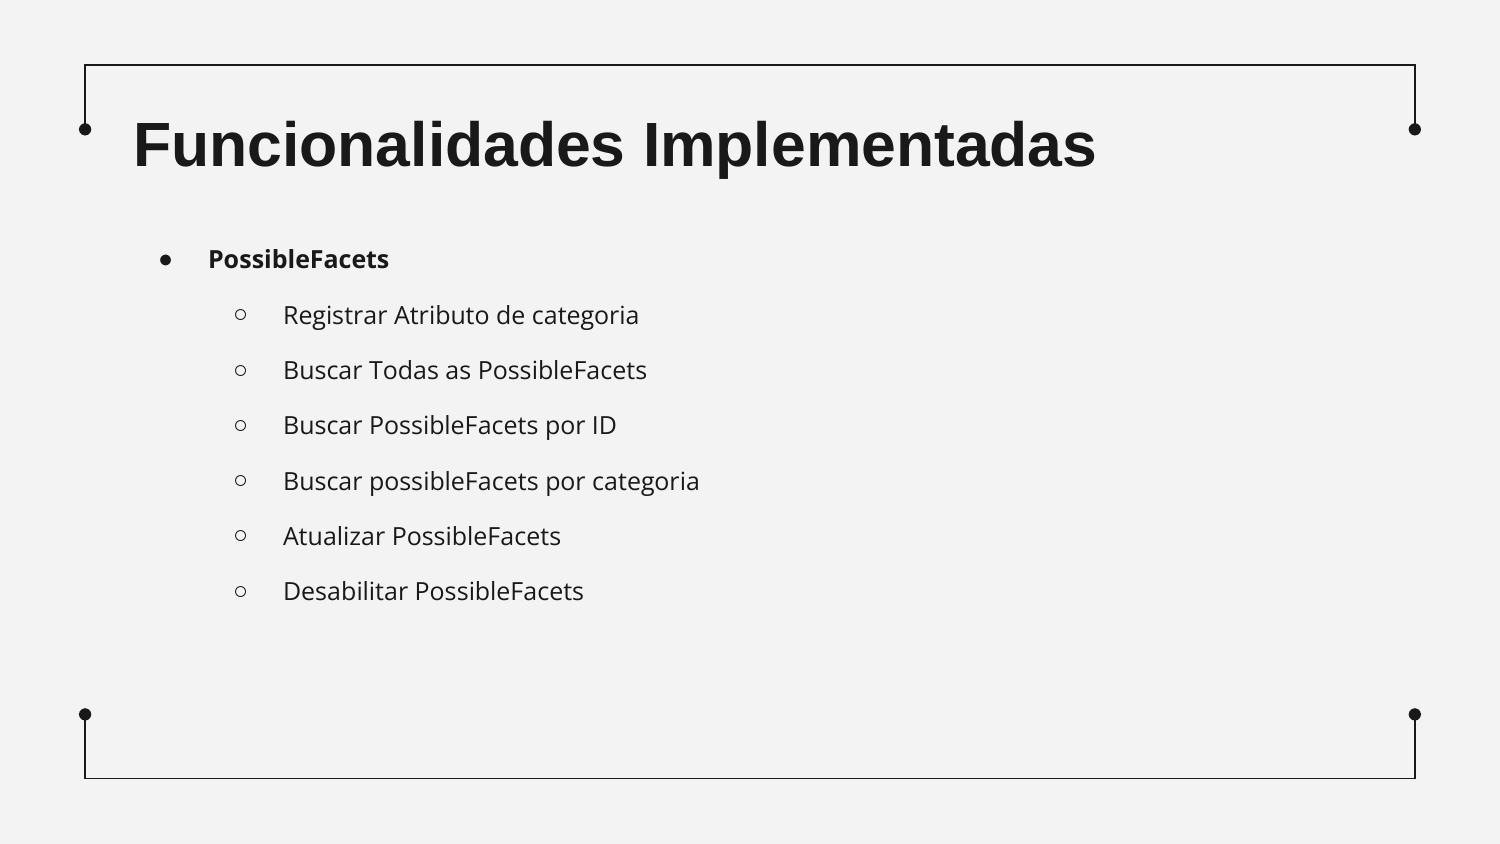

# Funcionalidades Implementadas
PossibleFacets
Registrar Atributo de categoria
Buscar Todas as PossibleFacets
Buscar PossibleFacets por ID
Buscar possibleFacets por categoria
Atualizar PossibleFacets
Desabilitar PossibleFacets